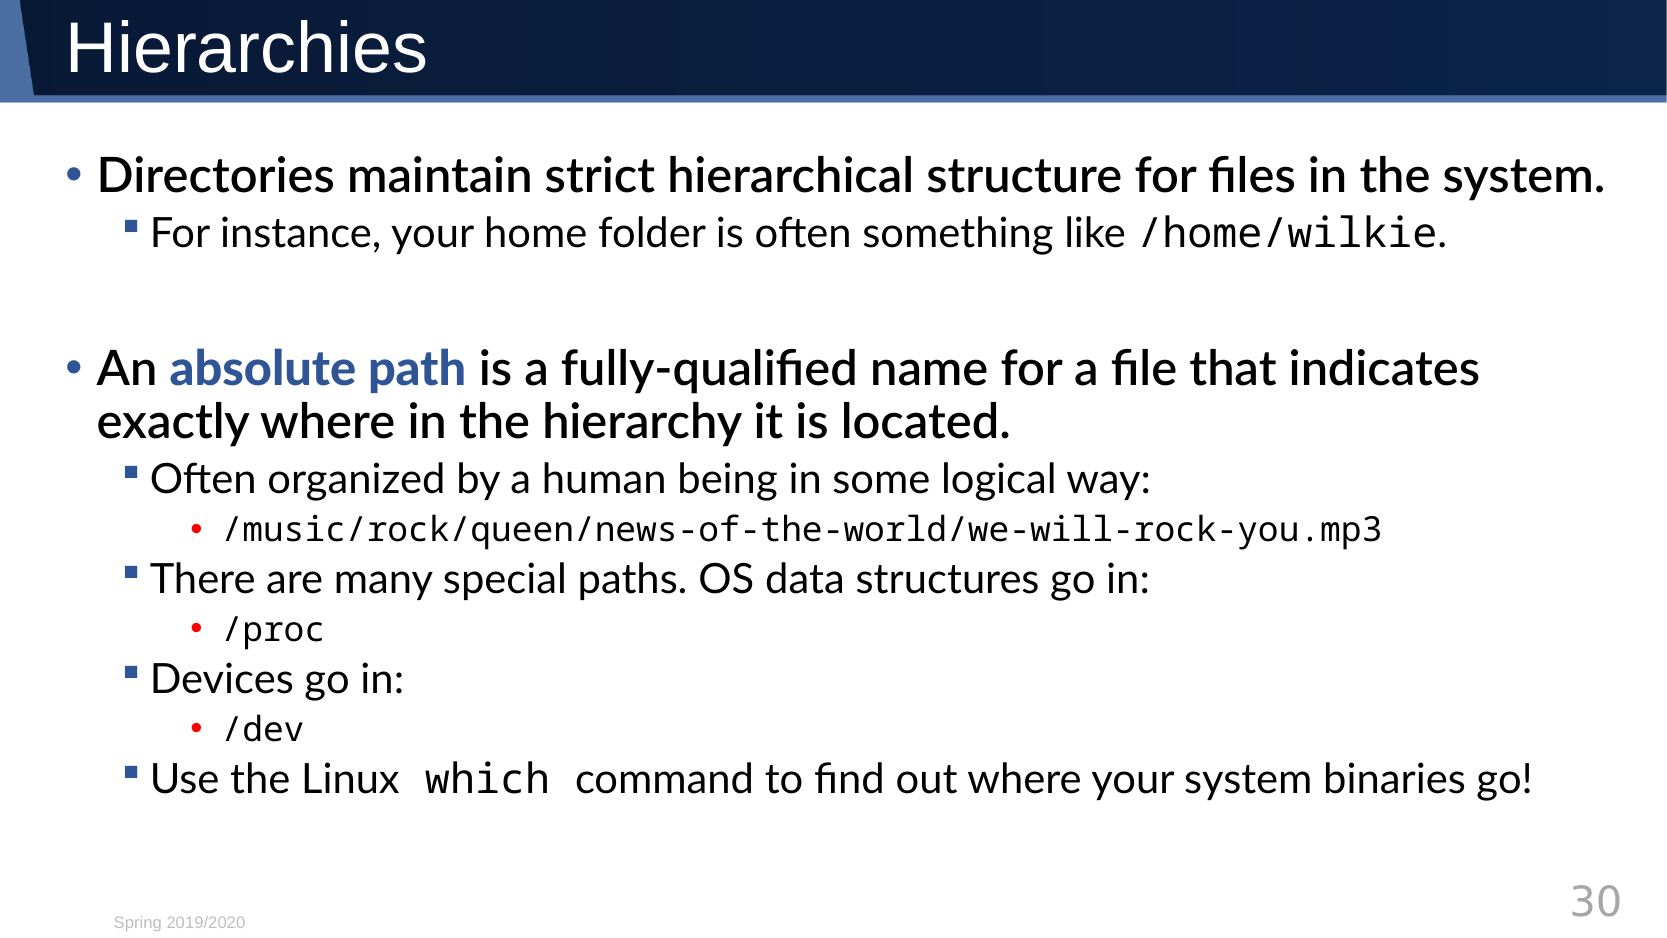

# Hierarchies
Directories maintain strict hierarchical structure for files in the system.
For instance, your home folder is often something like /home/wilkie.

An absolute path is a fully-qualified name for a file that indicates exactly where in the hierarchy it is located.
Often organized by a human being in some logical way:
/music/rock/queen/news-of-the-world/we-will-rock-you.mp3
There are many special paths. OS data structures go in:
/proc
Devices go in:
/dev
Use the Linux which command to find out where your system binaries go!
Spring 2019/2020